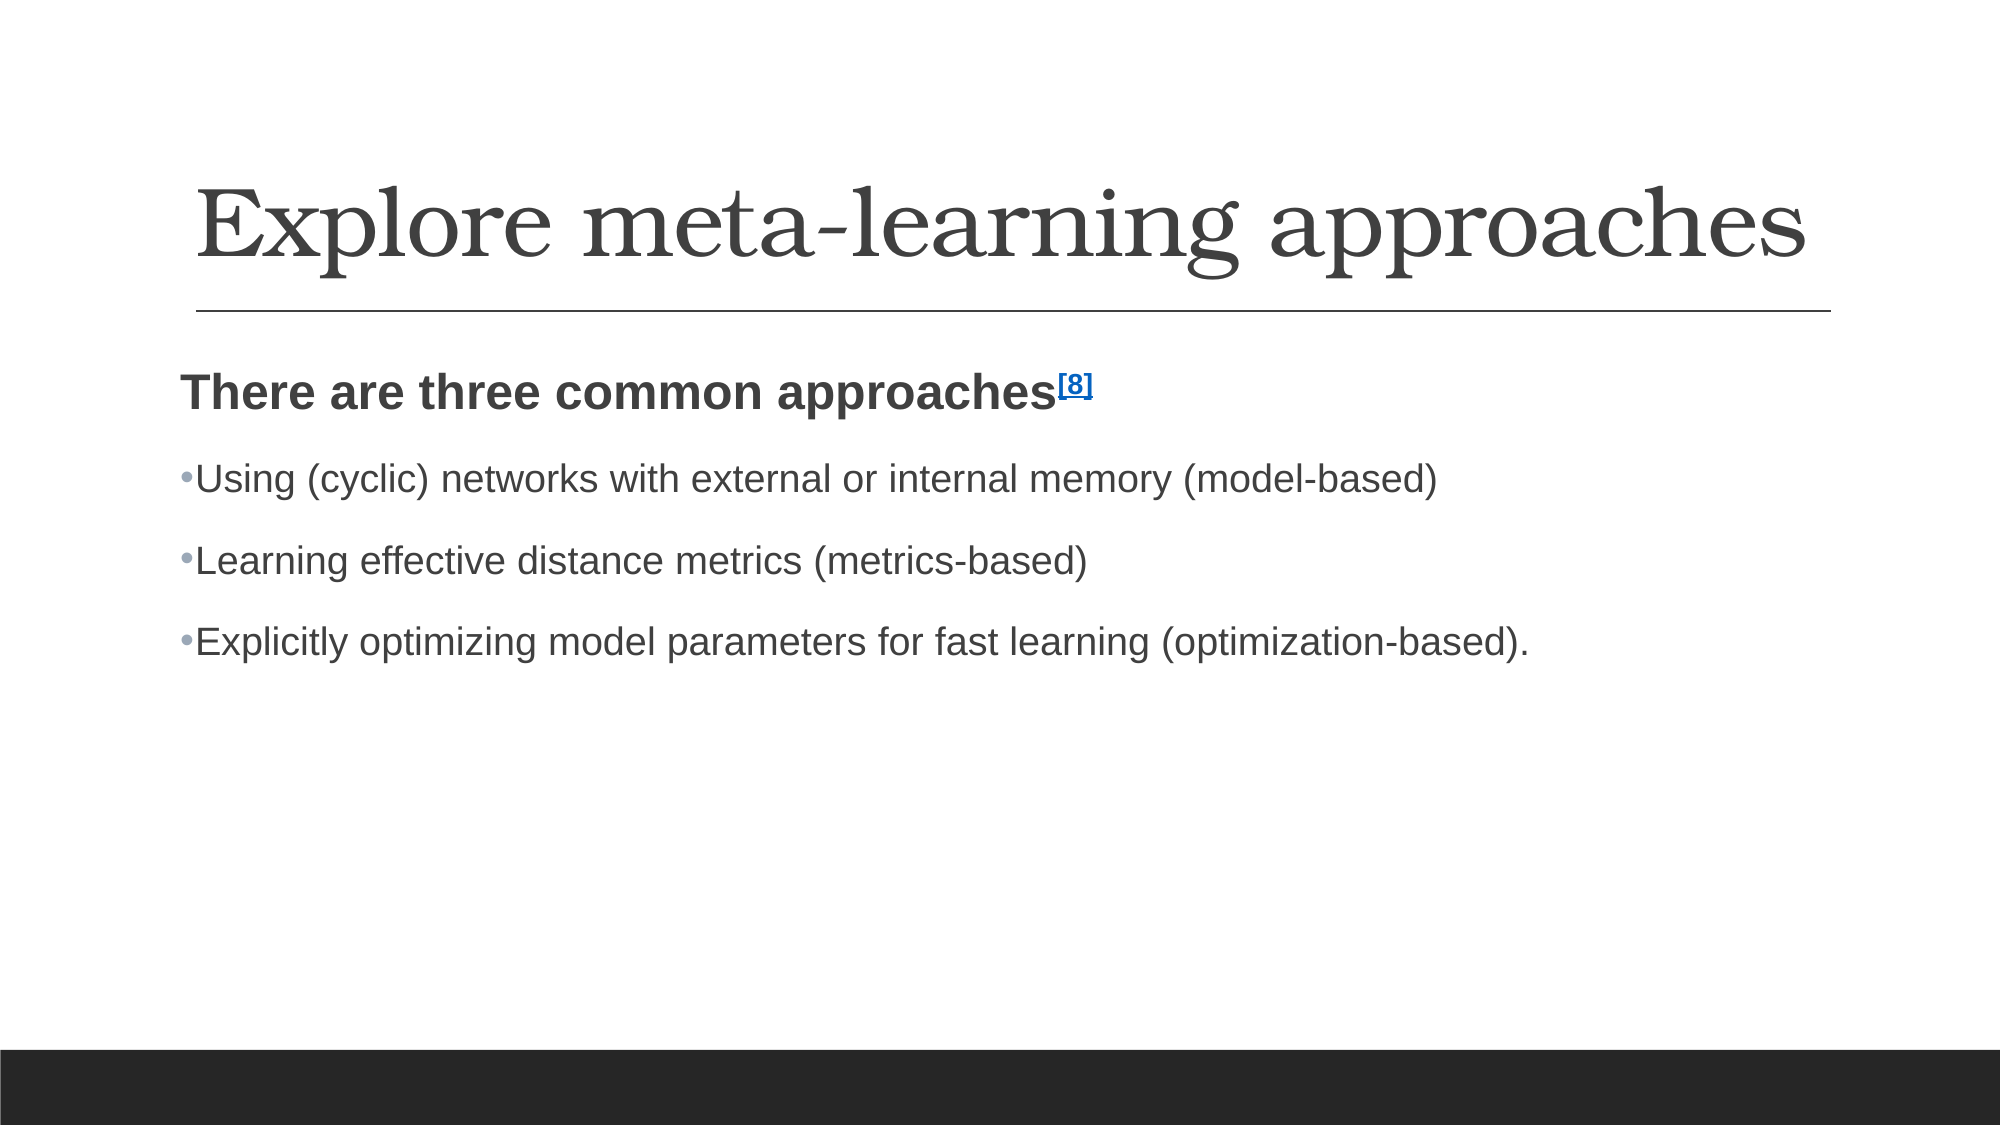

# Explore meta-learning approaches
There are three common approaches[8]
Using (cyclic) networks with external or internal memory (model-based)
Learning effective distance metrics (metrics-based)
Explicitly optimizing model parameters for fast learning (optimization-based).